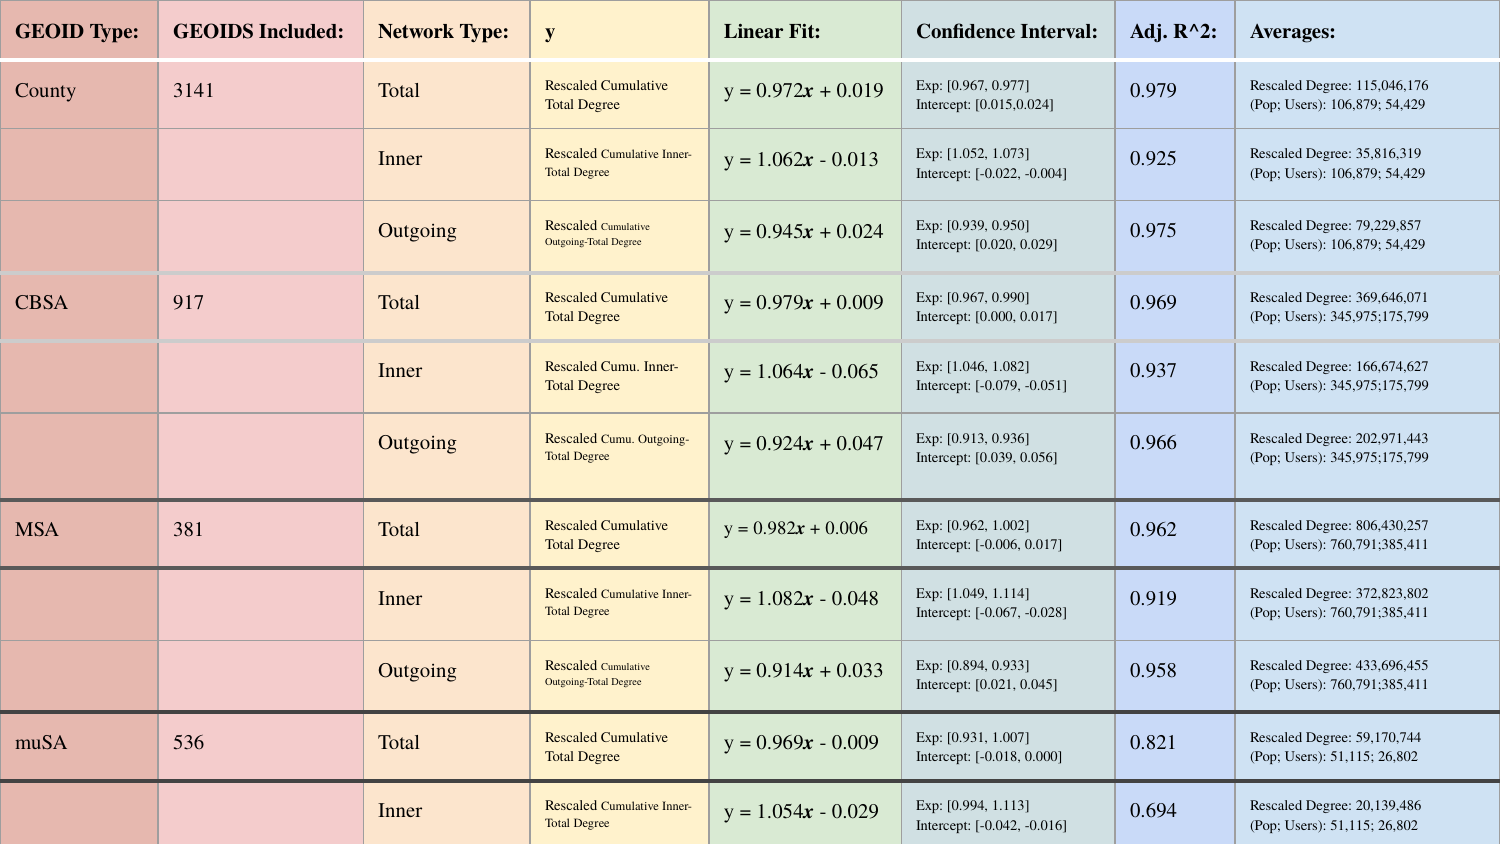

| GEOID Type: | GEOIDS Included: | Network Type: | y | Linear Fit: | Confidence Interval: | Adj. R^2: | Averages: |
| --- | --- | --- | --- | --- | --- | --- | --- |
| County | 3141 | Total | Rescaled Cumulative Total Degree | y = 0.972x + 0.019 | Exp: [0.967, 0.977] Intercept: [0.015,0.024] | 0.979 | Rescaled Degree: 115,046,176 (Pop; Users): 106,879; 54,429 |
|  |  | Inner | Rescaled Cumulative Inner-Total Degree | y = 1.062x - 0.013 | Exp: [1.052, 1.073] Intercept: [-0.022, -0.004] | 0.925 | Rescaled Degree: 35,816,319 (Pop; Users): 106,879; 54,429 |
|  |  | Outgoing | Rescaled Cumulative Outgoing-Total Degree | y = 0.945x + 0.024 | Exp: [0.939, 0.950] Intercept: [0.020, 0.029] | 0.975 | Rescaled Degree: 79,229,857 (Pop; Users): 106,879; 54,429 |
| CBSA | 917 | Total | Rescaled Cumulative Total Degree | y = 0.979x + 0.009 | Exp: [0.967, 0.990] Intercept: [0.000, 0.017] | 0.969 | Rescaled Degree: 369,646,071 (Pop; Users): 345,975;175,799 |
|  |  | Inner | Rescaled Cumu. Inner-Total Degree | y = 1.064x - 0.065 | Exp: [1.046, 1.082] Intercept: [-0.079, -0.051] | 0.937 | Rescaled Degree: 166,674,627 (Pop; Users): 345,975;175,799 |
|  |  | Outgoing | Rescaled Cumu. Outgoing-Total Degree | y = 0.924x + 0.047 | Exp: [0.913, 0.936] Intercept: [0.039, 0.056] | 0.966 | Rescaled Degree: 202,971,443 (Pop; Users): 345,975;175,799 |
| MSA | 381 | Total | Rescaled Cumulative Total Degree | y = 0.982x + 0.006 | Exp: [0.962, 1.002] Intercept: [-0.006, 0.017] | 0.962 | Rescaled Degree: 806,430,257 (Pop; Users): 760,791;385,411 |
|  |  | Inner | Rescaled Cumulative Inner-Total Degree | y = 1.082x - 0.048 | Exp: [1.049, 1.114] Intercept: [-0.067, -0.028] | 0.919 | Rescaled Degree: 372,823,802 (Pop; Users): 760,791;385,411 |
|  |  | Outgoing | Rescaled Cumulative Outgoing-Total Degree | y = 0.914x + 0.033 | Exp: [0.894, 0.933] Intercept: [0.021, 0.045] | 0.958 | Rescaled Degree: 433,696,455 (Pop; Users): 760,791;385,411 |
| muSA | 536 | Total | Rescaled Cumulative Total Degree | y = 0.969x - 0.009 | Exp: [0.931, 1.007] Intercept: [-0.018, 0.000] | 0.821 | Rescaled Degree: 59,170,744 (Pop; Users): 51,115; 26,802 |
|  |  | Inner | Rescaled Cumulative Inner-Total Degree | y = 1.054x - 0.029 | Exp: [0.994, 1.113] Intercept: [-0.042, -0.016] | 0.694 | Rescaled Degree: 20,139,486 (Pop; Users): 51,115; 26,802 |
|  |  | Outgoing | Rescaled Cumulative Outgoing-Total Degree | y = 0.921x - 0.007 | Exp: [0.883, 0.960] Intercept: [-0.016, 0.002] | 0.805 | Rescaled Degree: 39,031,258 (Pop; Users): 51,115; 26,802 |
# SLIDE WITH SMALL TITLE

Since its founding in 1831, NYU has been an innovator in higher education, reaching out to an emerging middle class, embracing an urban identity and professional focus, and promoting a global vision that informs its 19 schools and colleges.